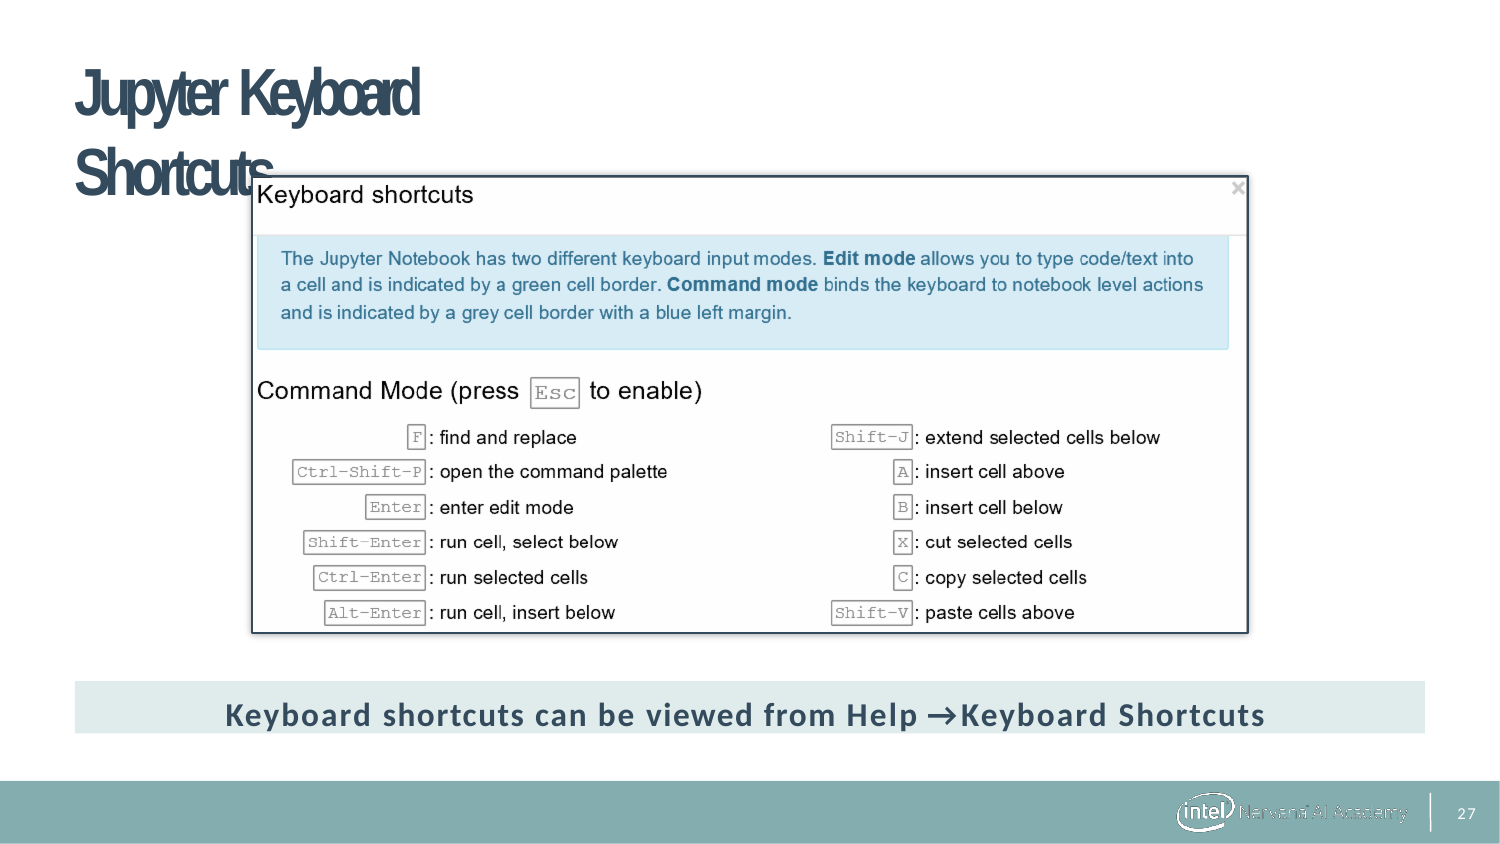

# Jupyter Keyboard Shortcuts

Keyboard shortcuts can be viewed from Help → Keyboard Shortcuts
27